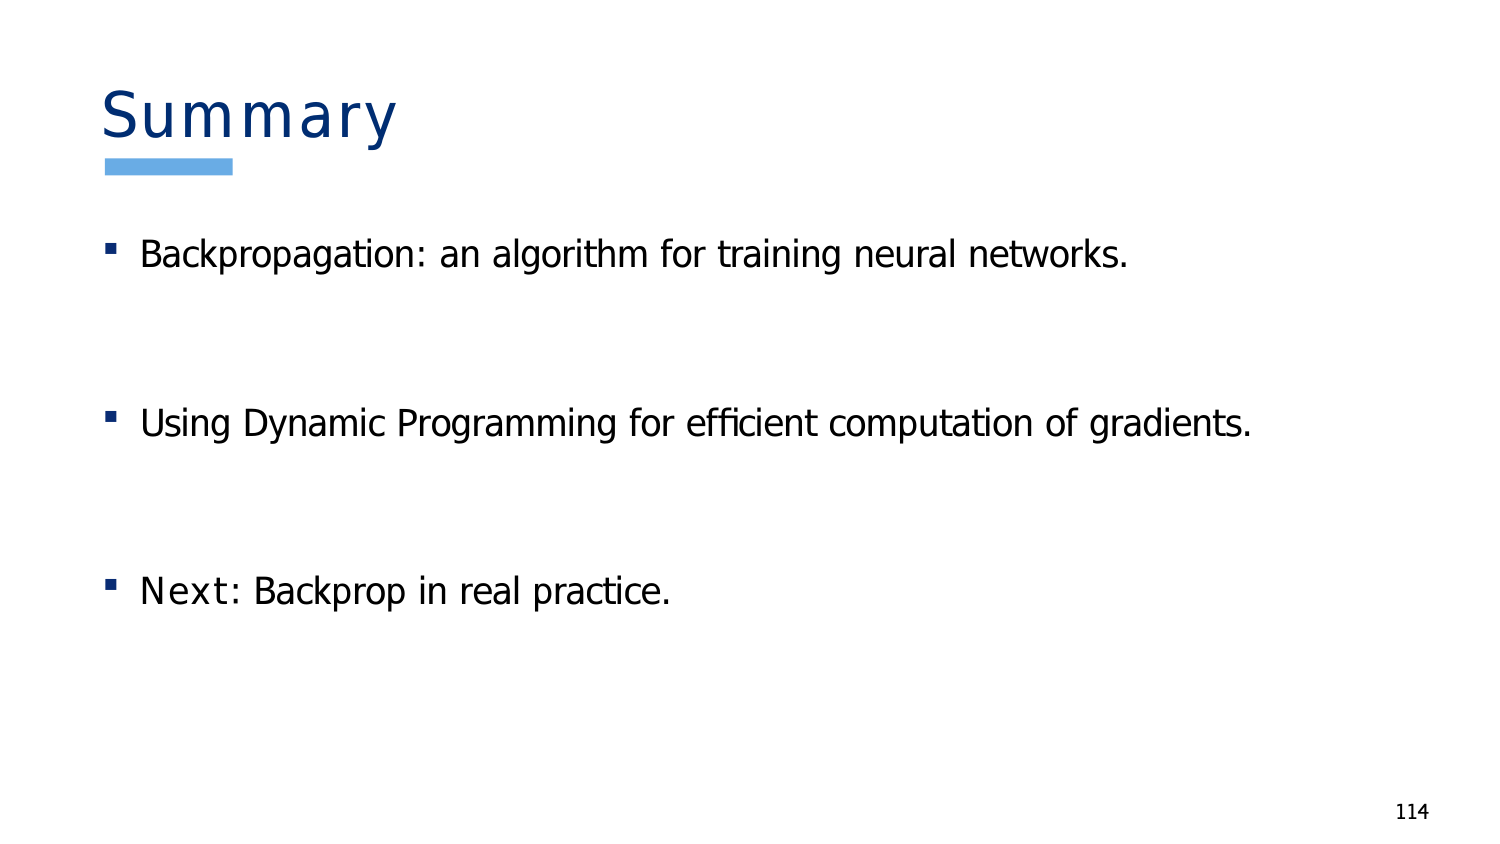

# Summary
Backpropagation: an algorithm for training neural networks.

Using Dynamic Programming for efficient computation of gradients.

Next: Backprop in real practice.